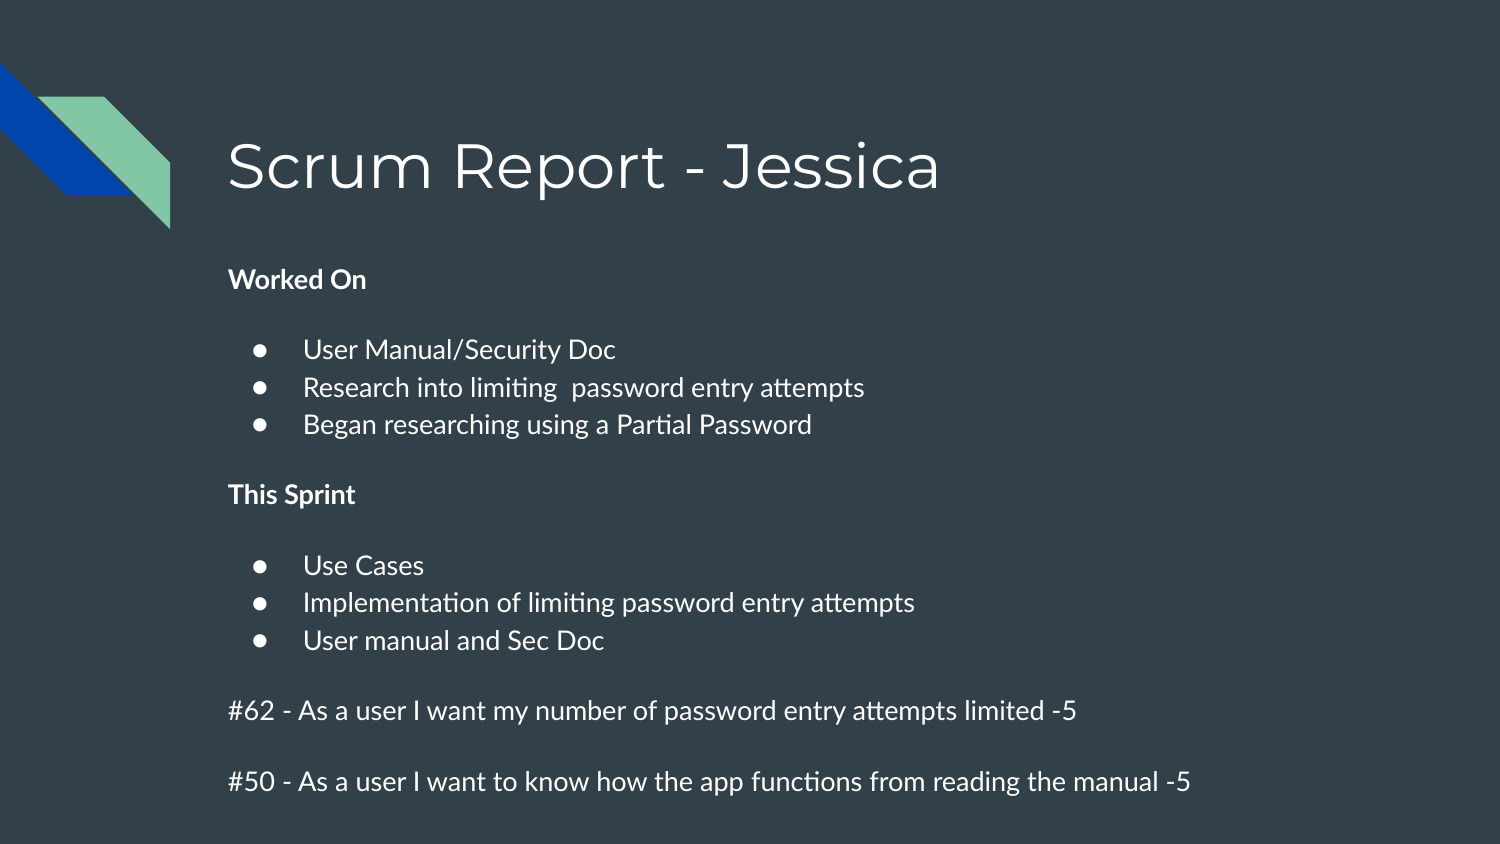

# Scrum Report - Jessica
Worked On
User Manual/Security Doc
Research into limiting  password entry attempts
Began researching using a Partial Password
This Sprint
Use Cases
Implementation of limiting password entry attempts
User manual and Sec Doc
#62 - As a user I want my number of password entry attempts limited -5
#50 - As a user I want to know how the app functions from reading the manual -5